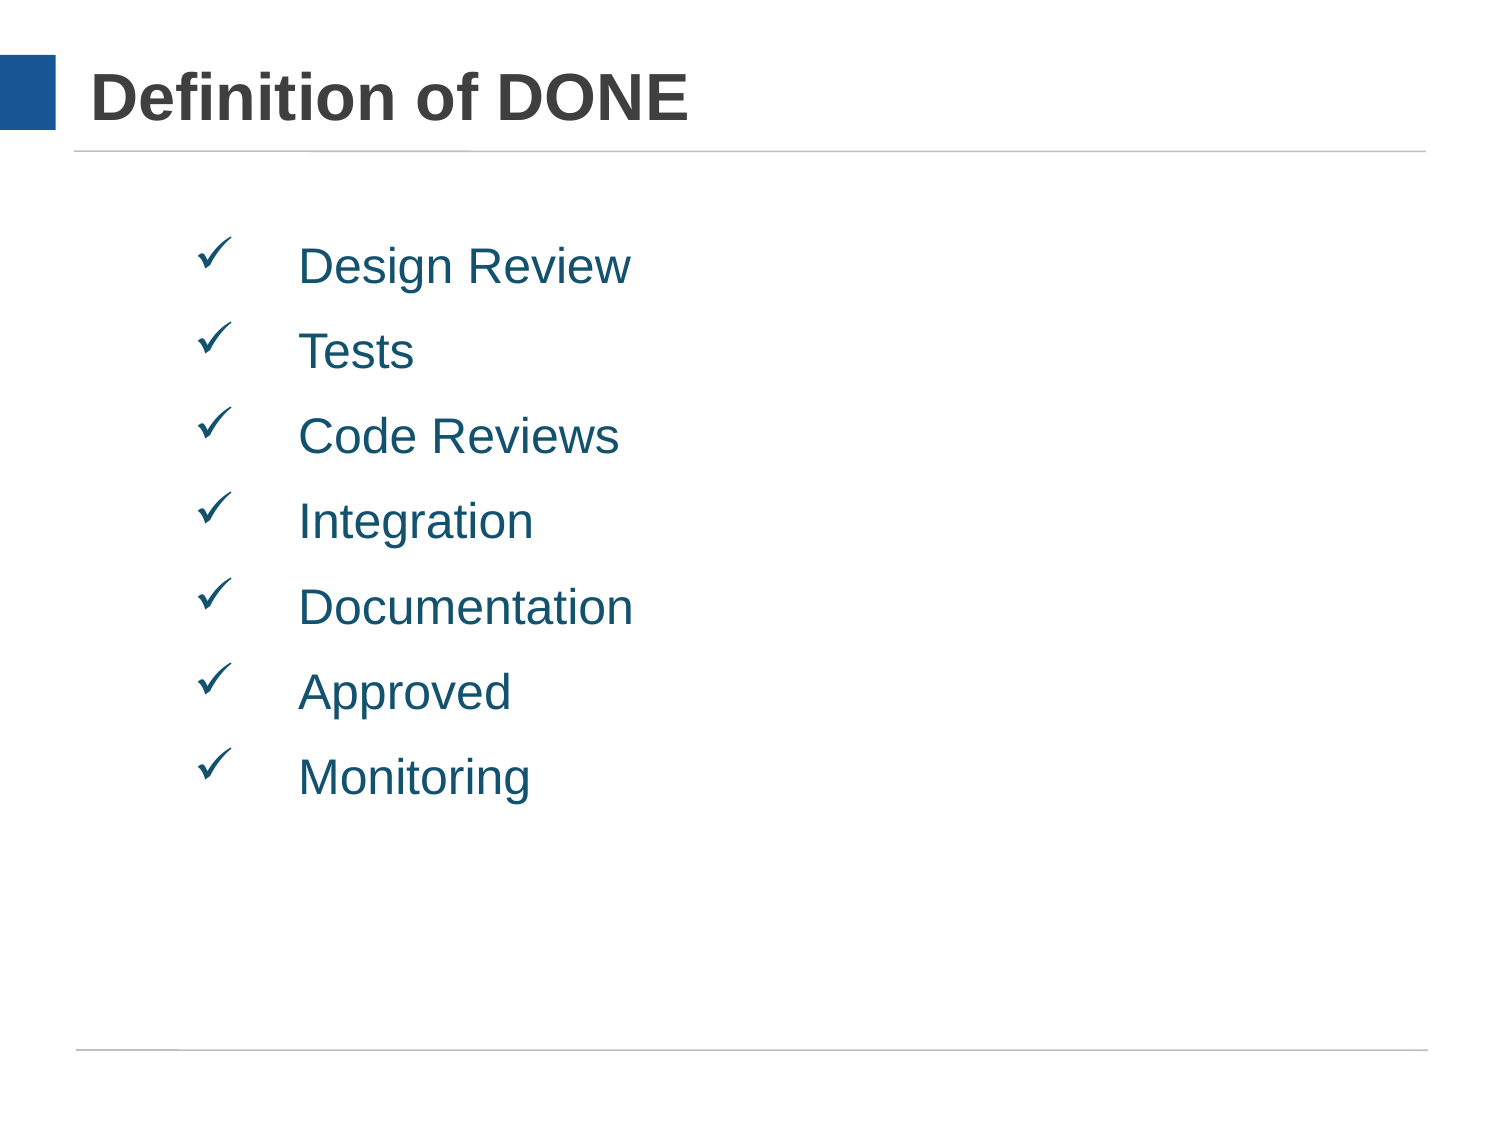

# Definition of DONE
Design Review
Tests
Code Reviews
Integration
Documentation
Approved
Monitoring